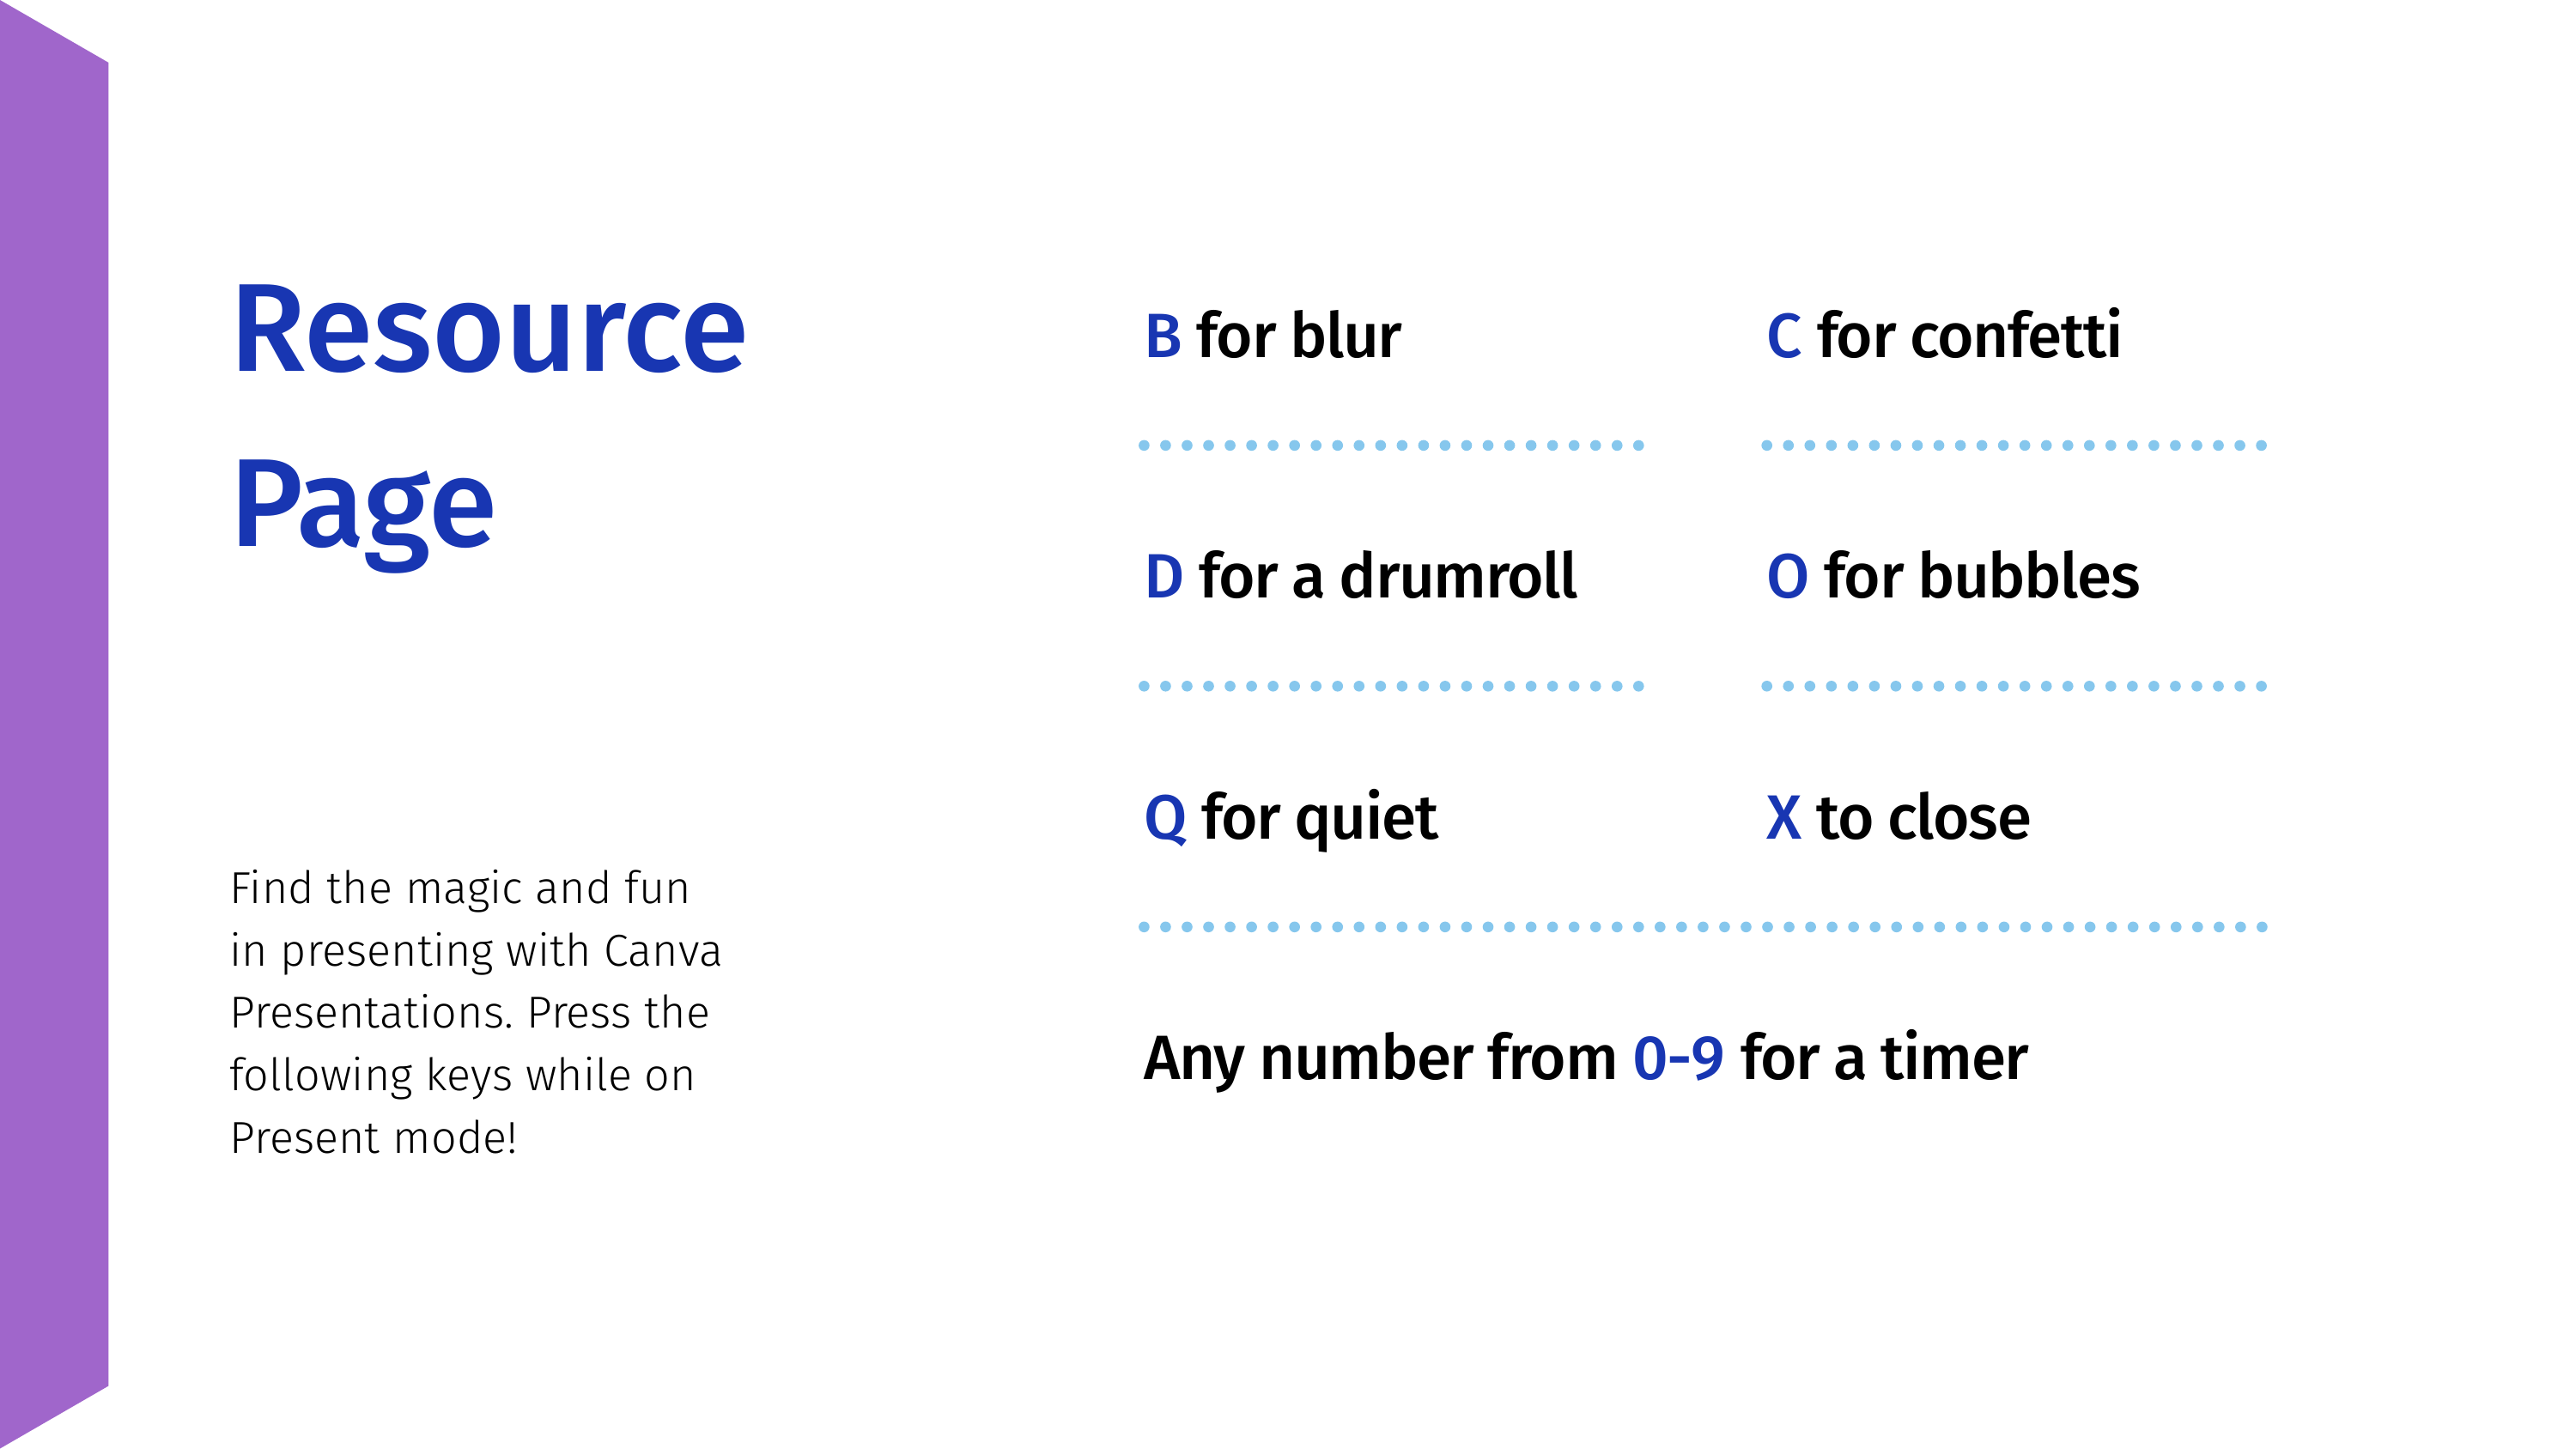

Resource
Page
B for blur
C for confetti

D for a drumroll
O for bubbles

Q for quiet
X to close
Find the magic and fun
in presenting with Canva Presentations. Press the following keys while on Present mode!

Any number from 0-9 for a timer